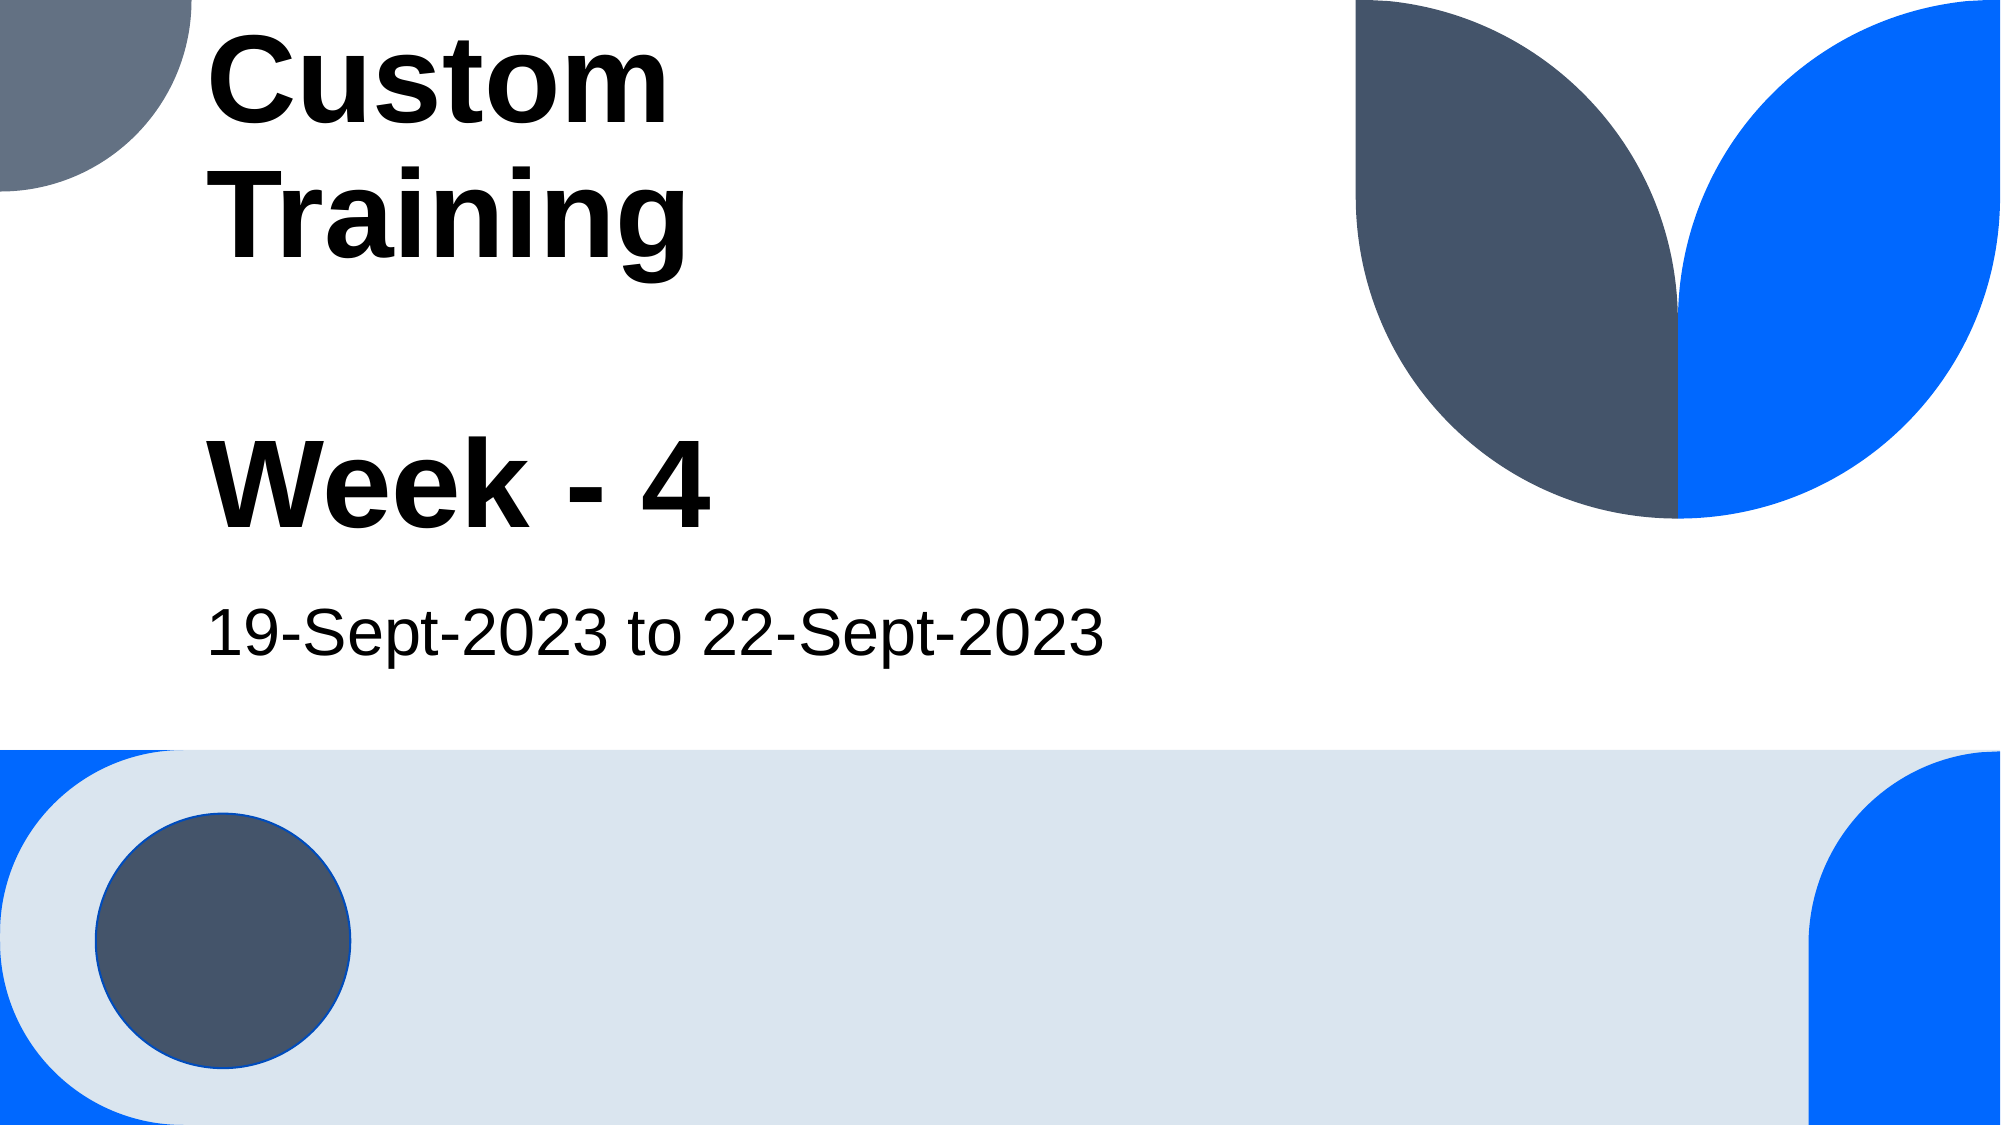

# Custom Training Week - 4
19-Sept-2023 to 22-Sept-2023